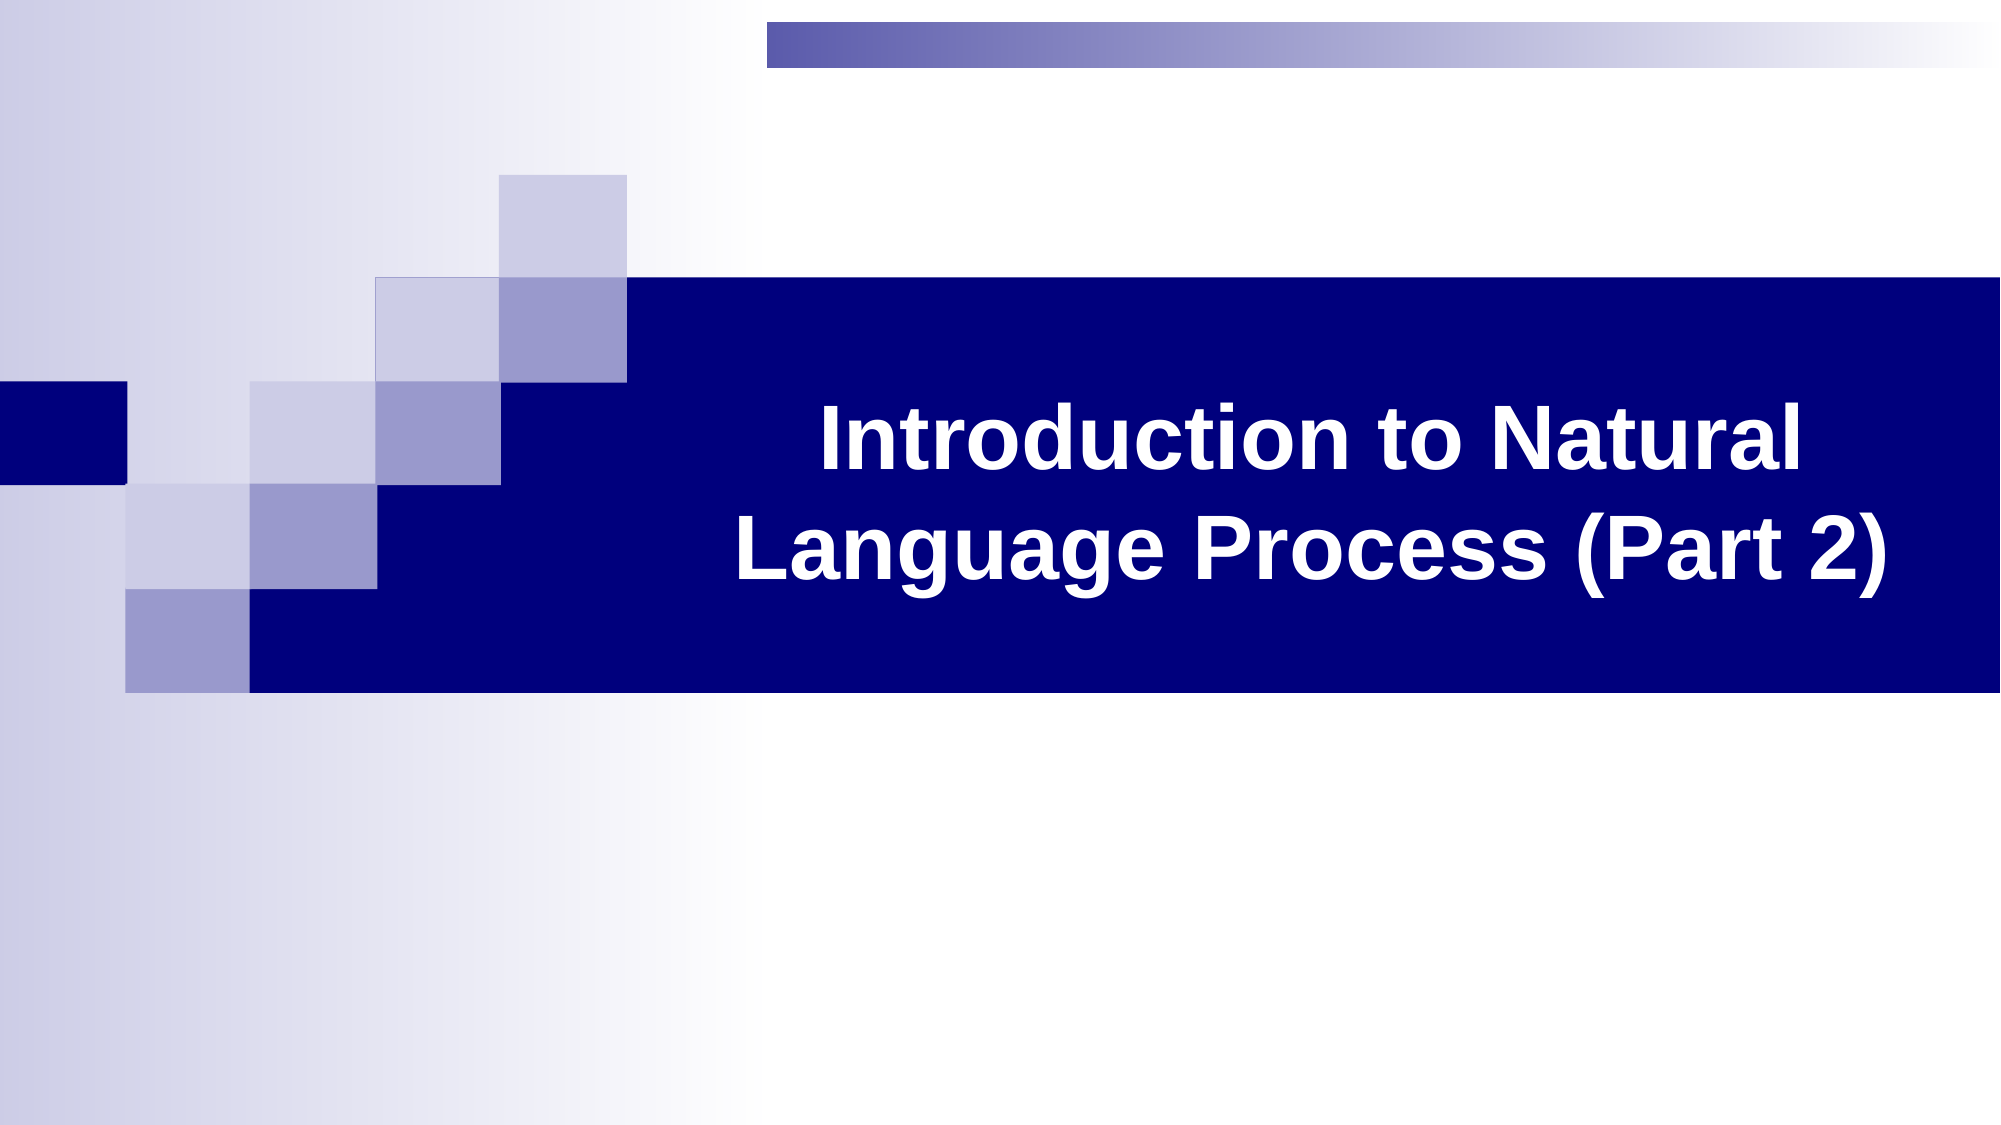

Introduction to Natural Language Process (Part 2)